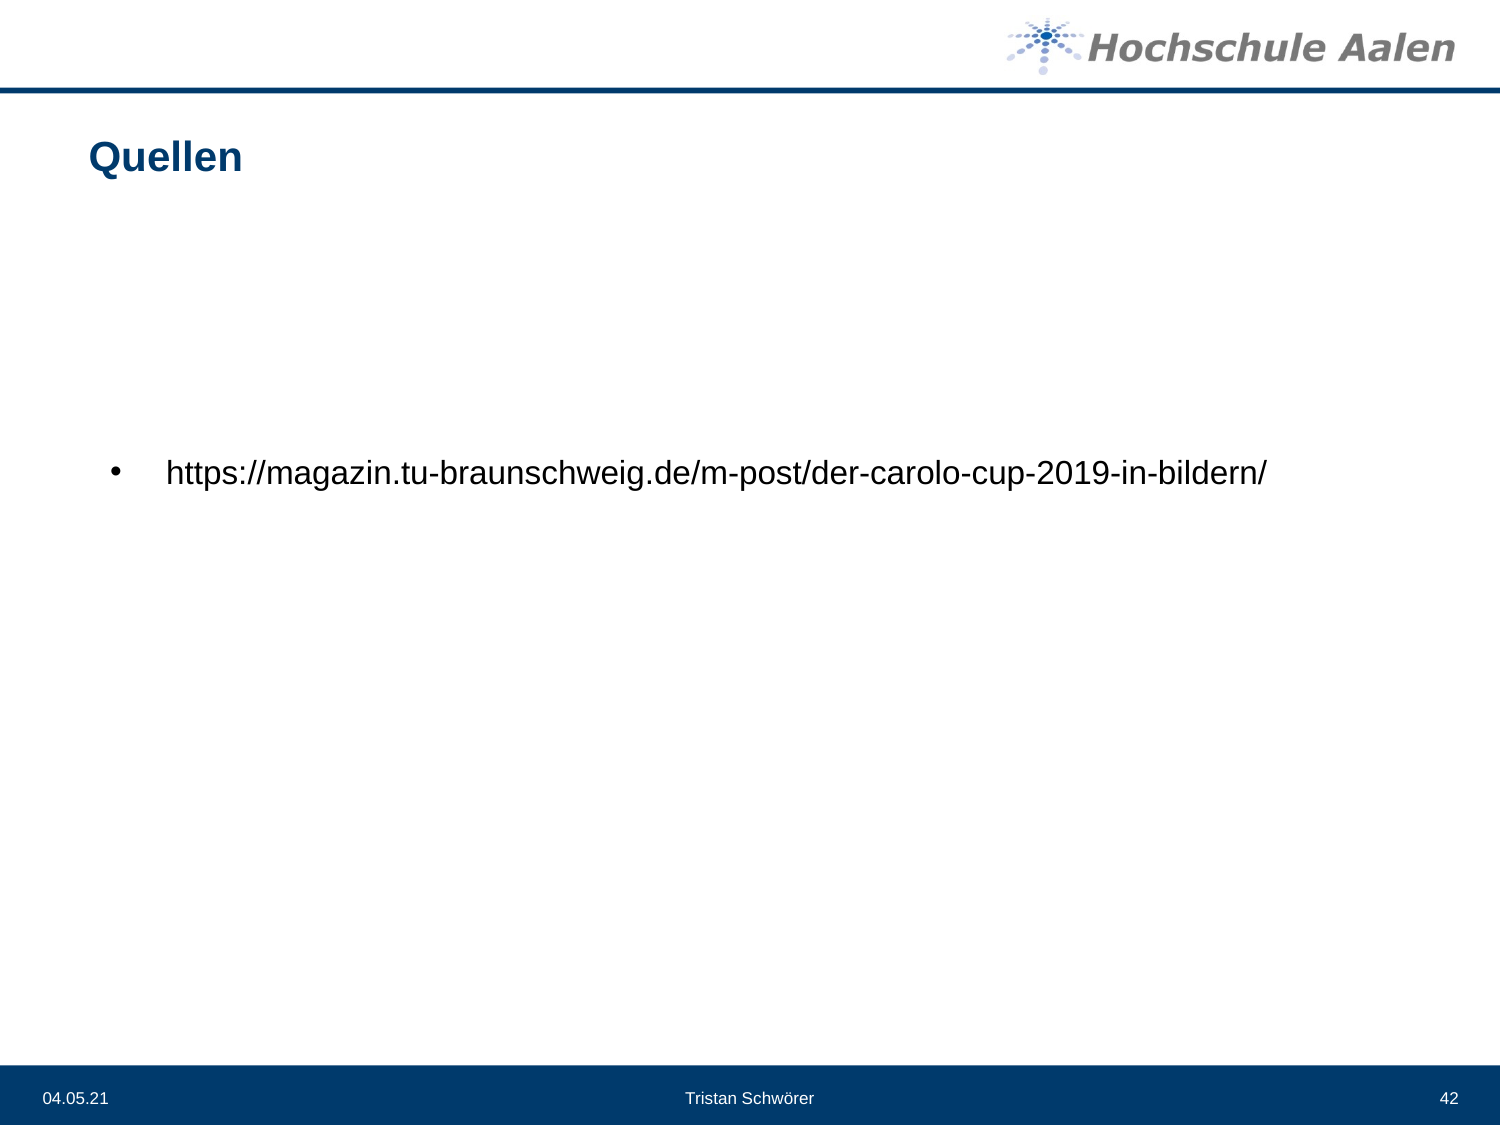

# Quellen
https://magazin.tu-braunschweig.de/m-post/der-carolo-cup-2019-in-bildern/
04.05.21
Tristan Schwörer
42